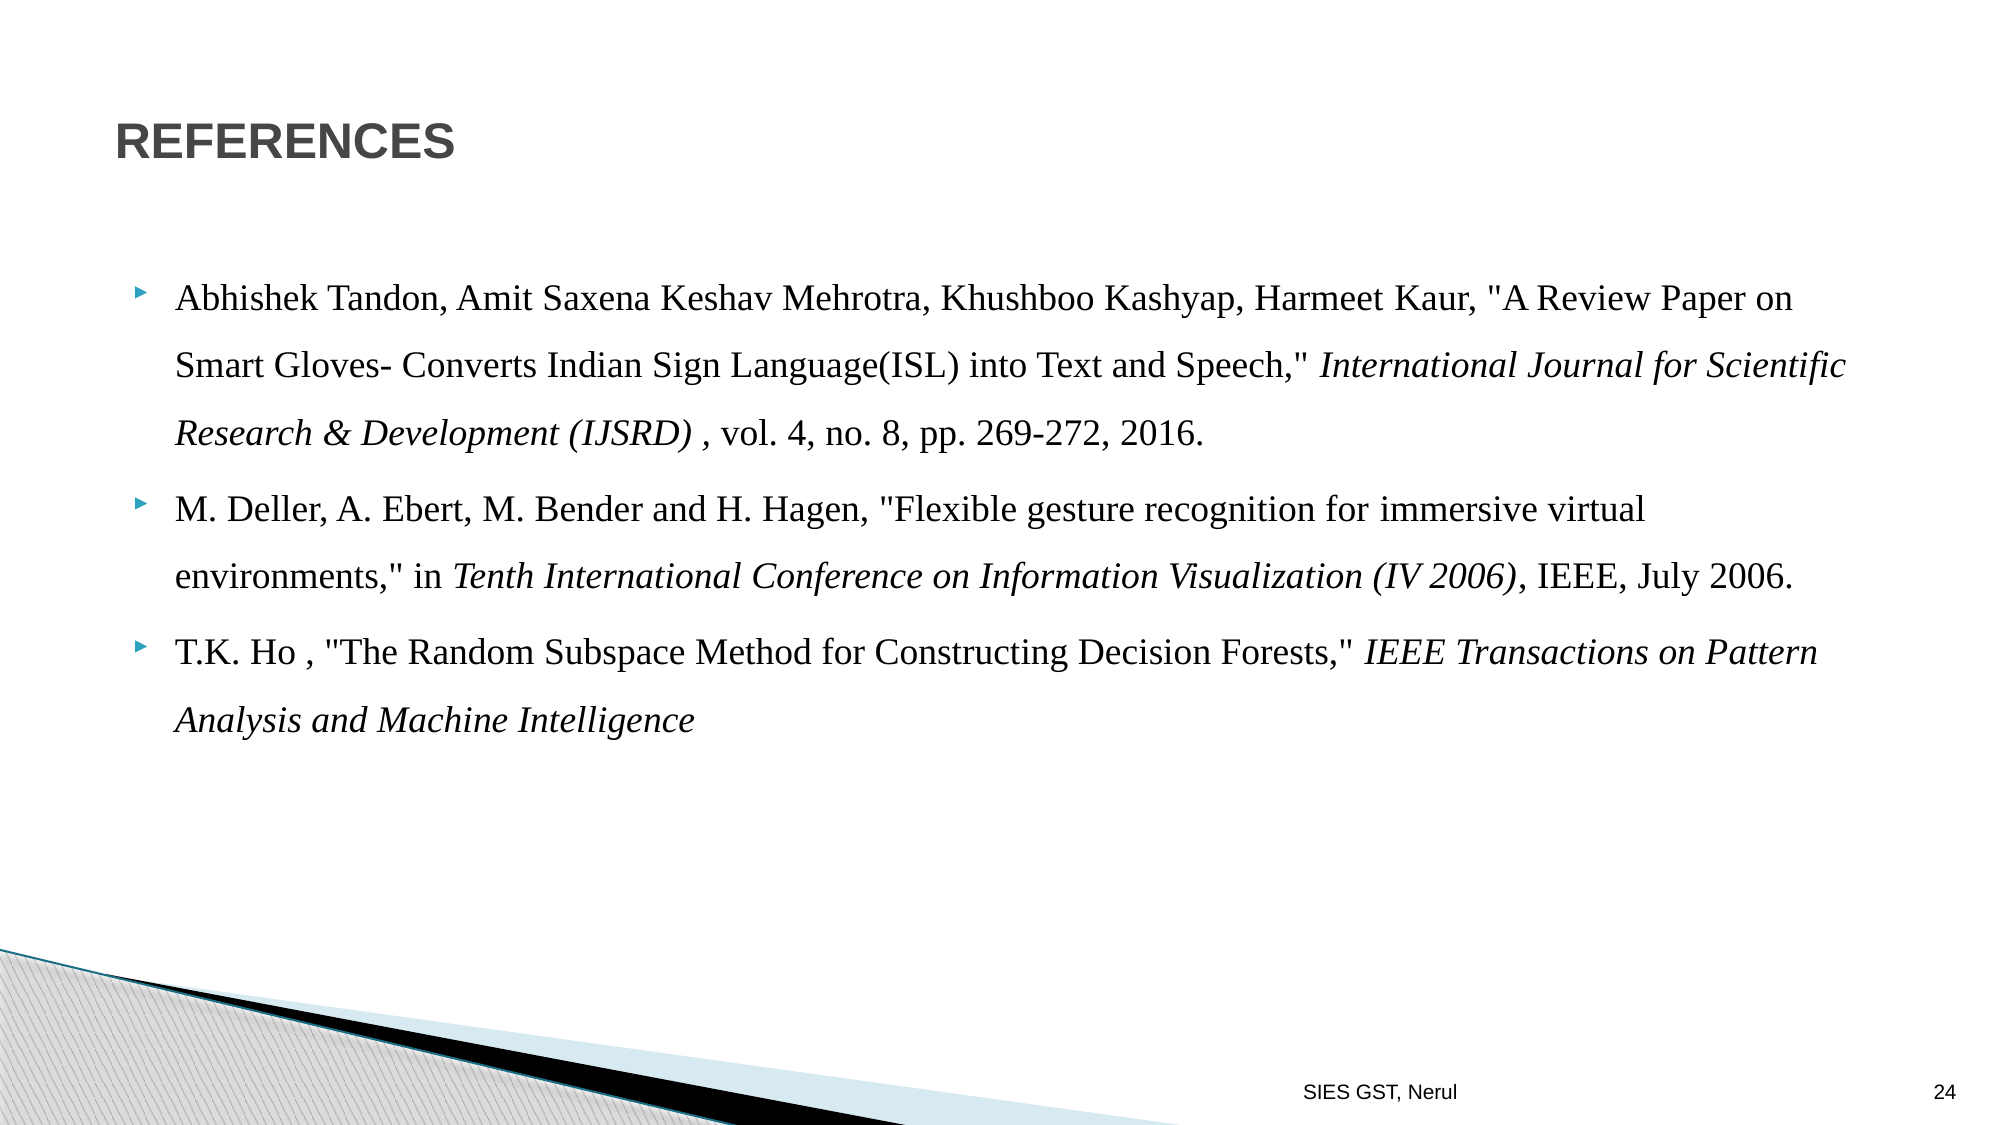

# REFERENCES

Abhishek Tandon, Amit Saxena Keshav Mehrotra, Khushboo Kashyap, Harmeet Kaur, "A Review Paper on Smart Gloves- Converts Indian Sign Language(ISL) into Text and Speech," International Journal for Scientific Research & Development (IJSRD) , vol. 4, no. 8, pp. 269-272, 2016.
M. Deller, A. Ebert, M. Bender and H. Hagen, "Flexible gesture recognition for immersive virtual environments," in Tenth International Conference on Information Visualization (IV 2006), IEEE, July 2006.
T.K. Ho , "The Random Subspace Method for Constructing Decision Forests," IEEE Transactions on Pattern Analysis and Machine Intelligence
SIES GST, Nerul
24